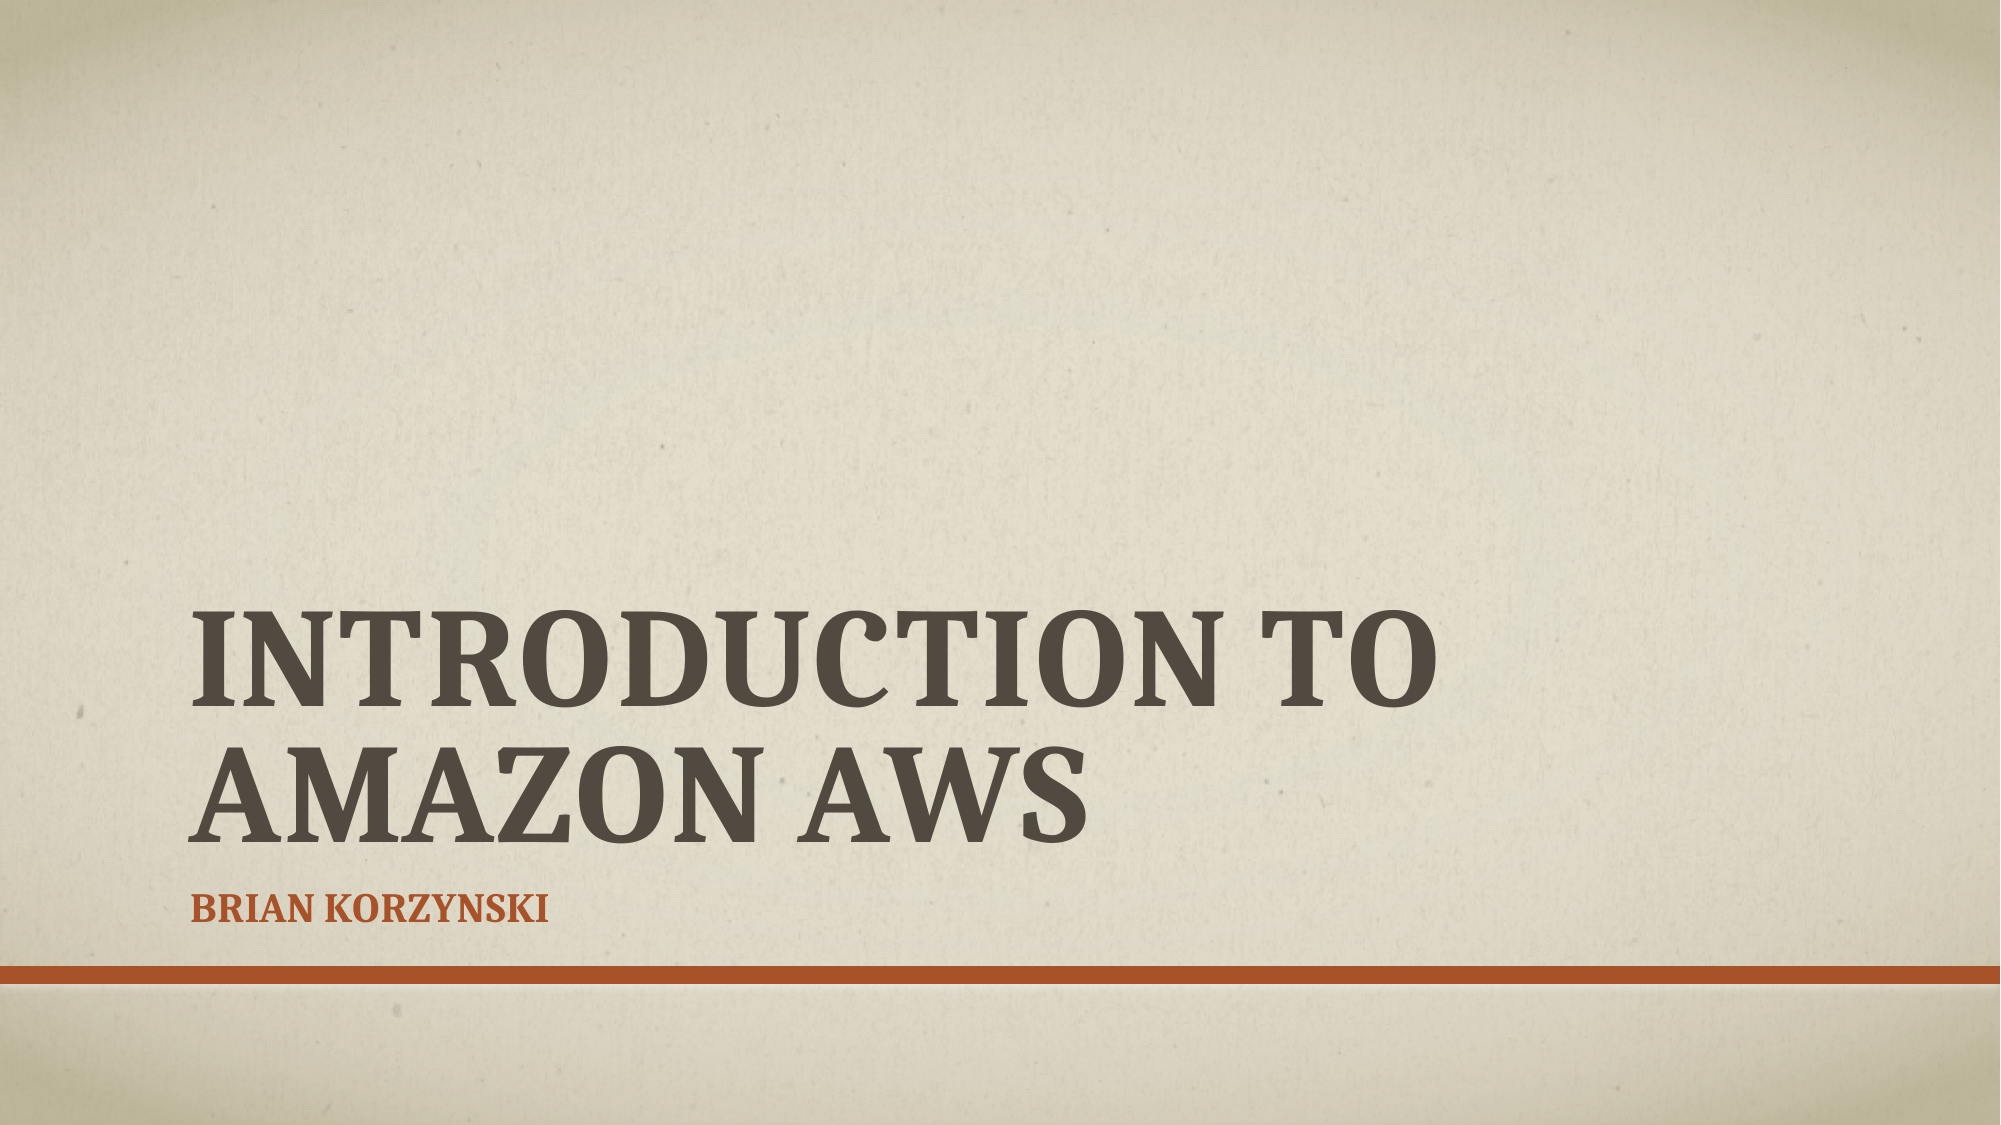

# Introduction to Amazon AWS
Brian Korzynski